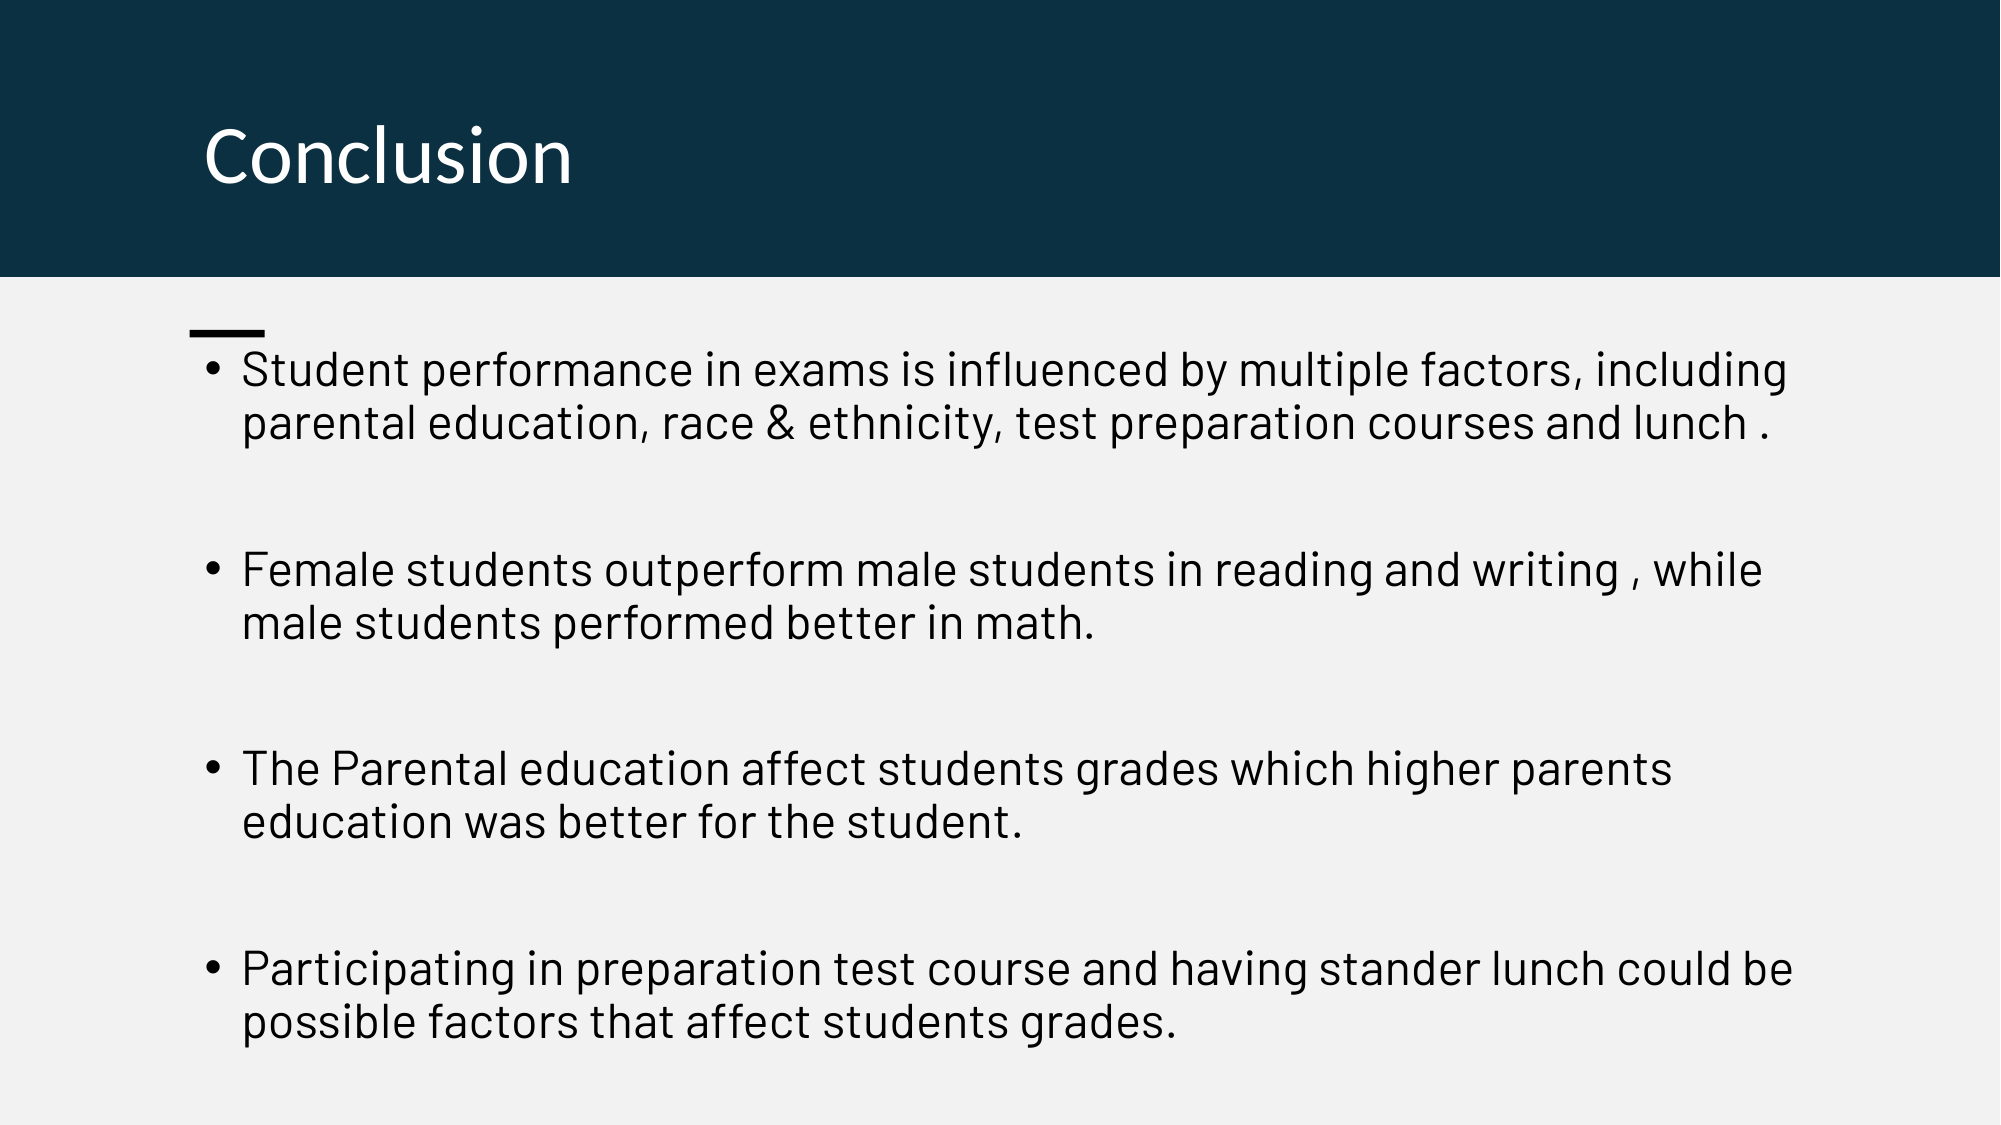

# Conclusion

Student performance in exams is influenced by multiple factors, including parental education, race & ethnicity, test preparation courses and lunch .

Female students outperform male students in reading and writing , while male students performed better in math.

The Parental education affect students grades which higher parents education was better for the student.

Participating in preparation test course and having stander lunch could be possible factors that affect students grades.